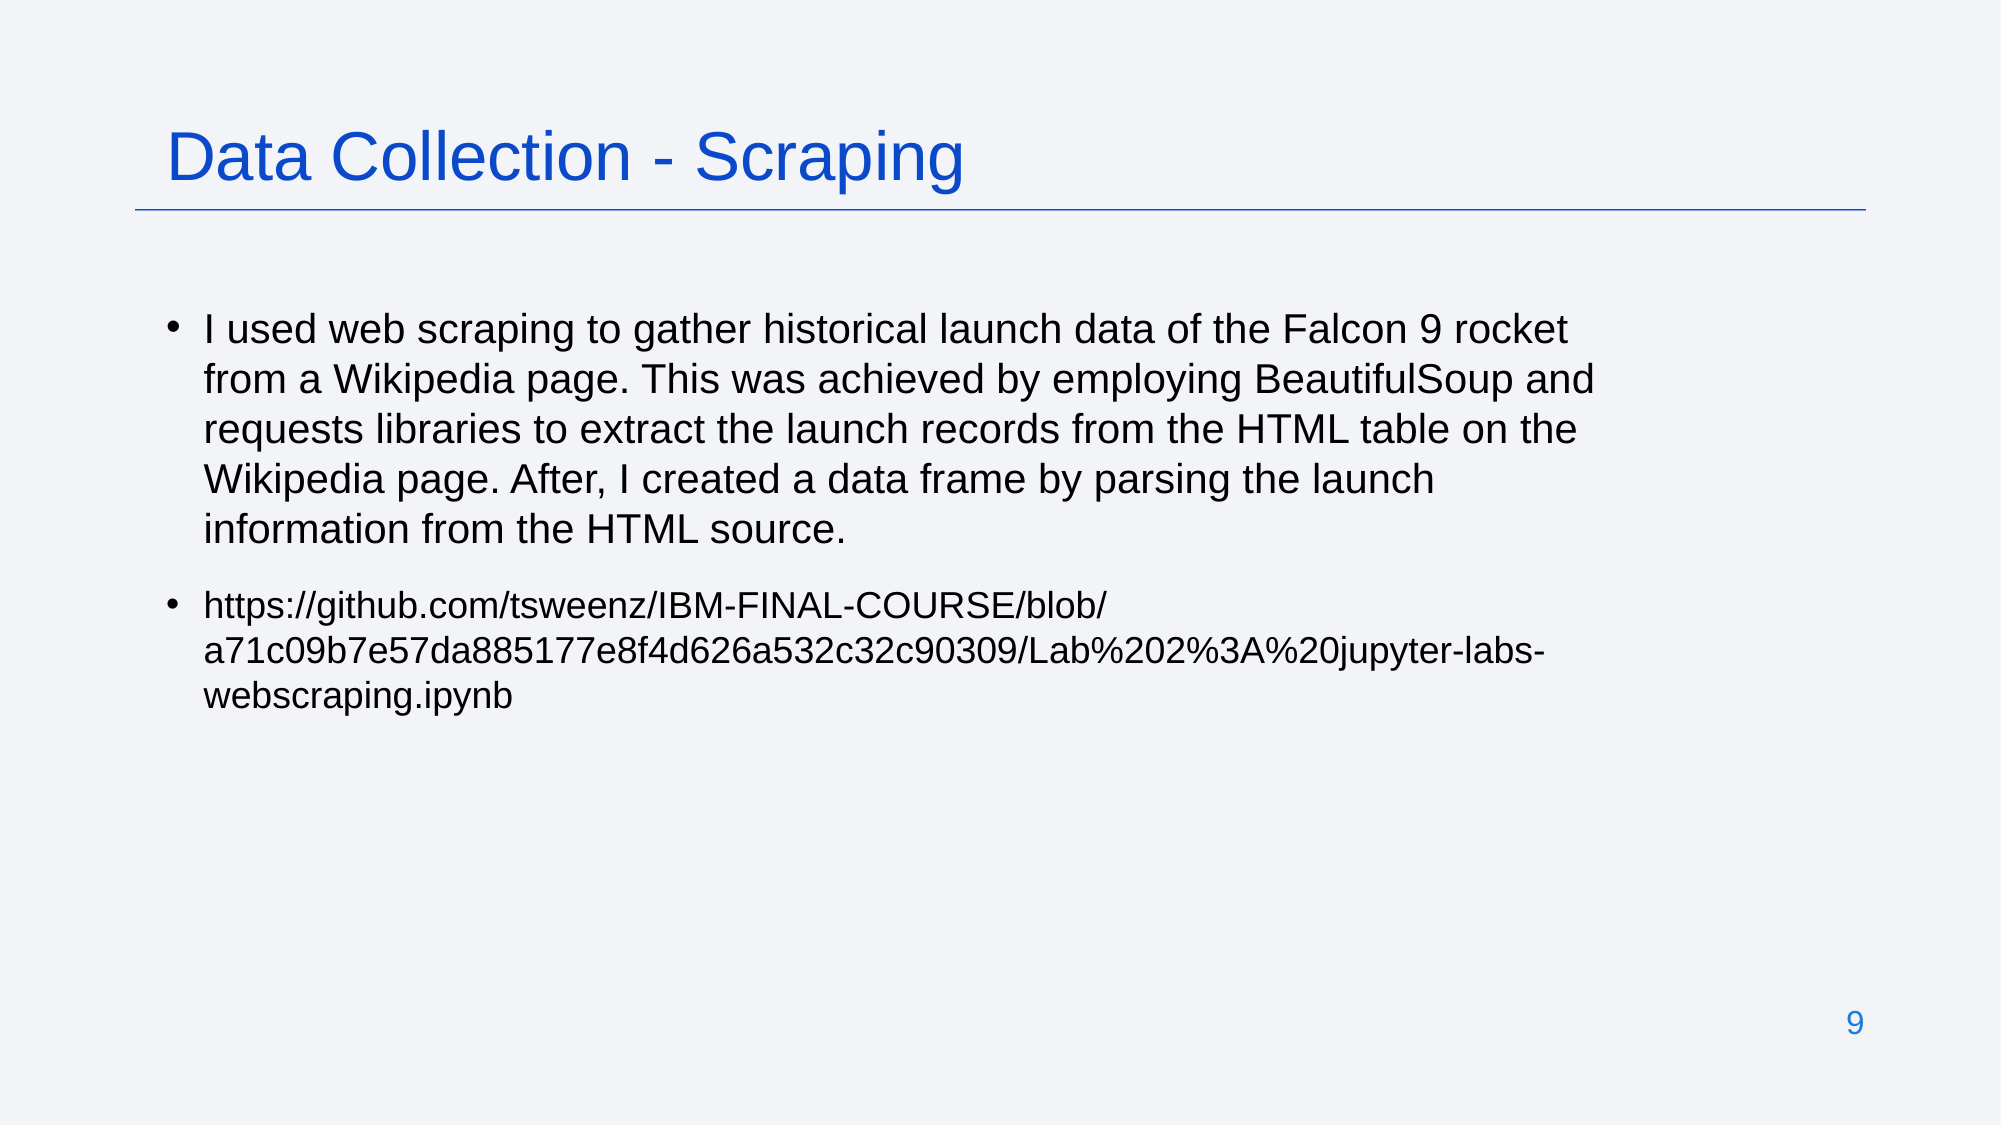

Data Collection - Scraping
I used web scraping to gather historical launch data of the Falcon 9 rocket from a Wikipedia page. This was achieved by employing BeautifulSoup and requests libraries to extract the launch records from the HTML table on the Wikipedia page. After, I created a data frame by parsing the launch information from the HTML source.
https://github.com/tsweenz/IBM-FINAL-COURSE/blob/a71c09b7e57da885177e8f4d626a532c32c90309/Lab%202%3A%20jupyter-labs-webscraping.ipynb
9